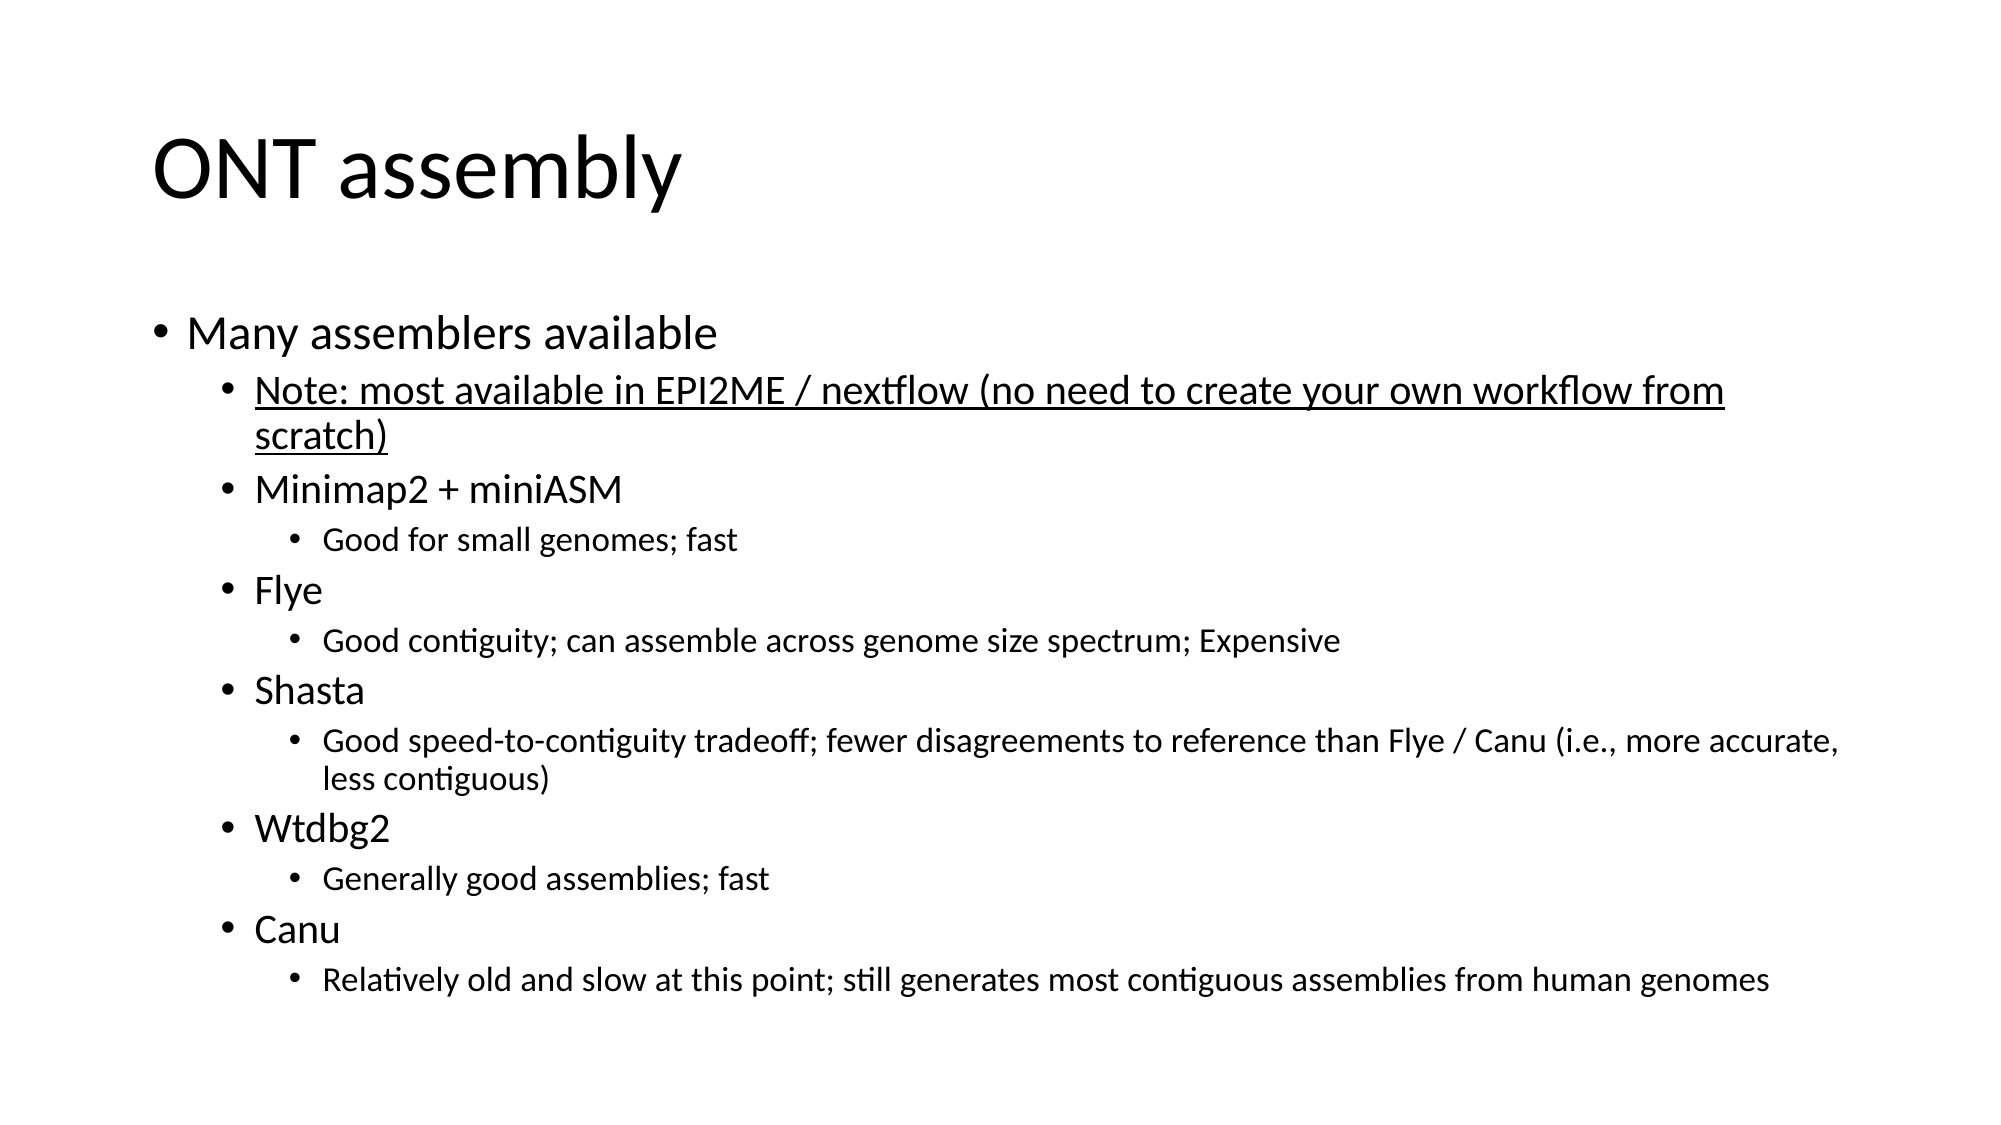

# ONT assembly
Many assemblers available
Note: most available in EPI2ME / nextflow (no need to create your own workflow from scratch)
Minimap2 + miniASM
Good for small genomes; fast
Flye
Good contiguity; can assemble across genome size spectrum; Expensive
Shasta
Good speed-to-contiguity tradeoff; fewer disagreements to reference than Flye / Canu (i.e., more accurate, less contiguous)
Wtdbg2
Generally good assemblies; fast
Canu
Relatively old and slow at this point; still generates most contiguous assemblies from human genomes